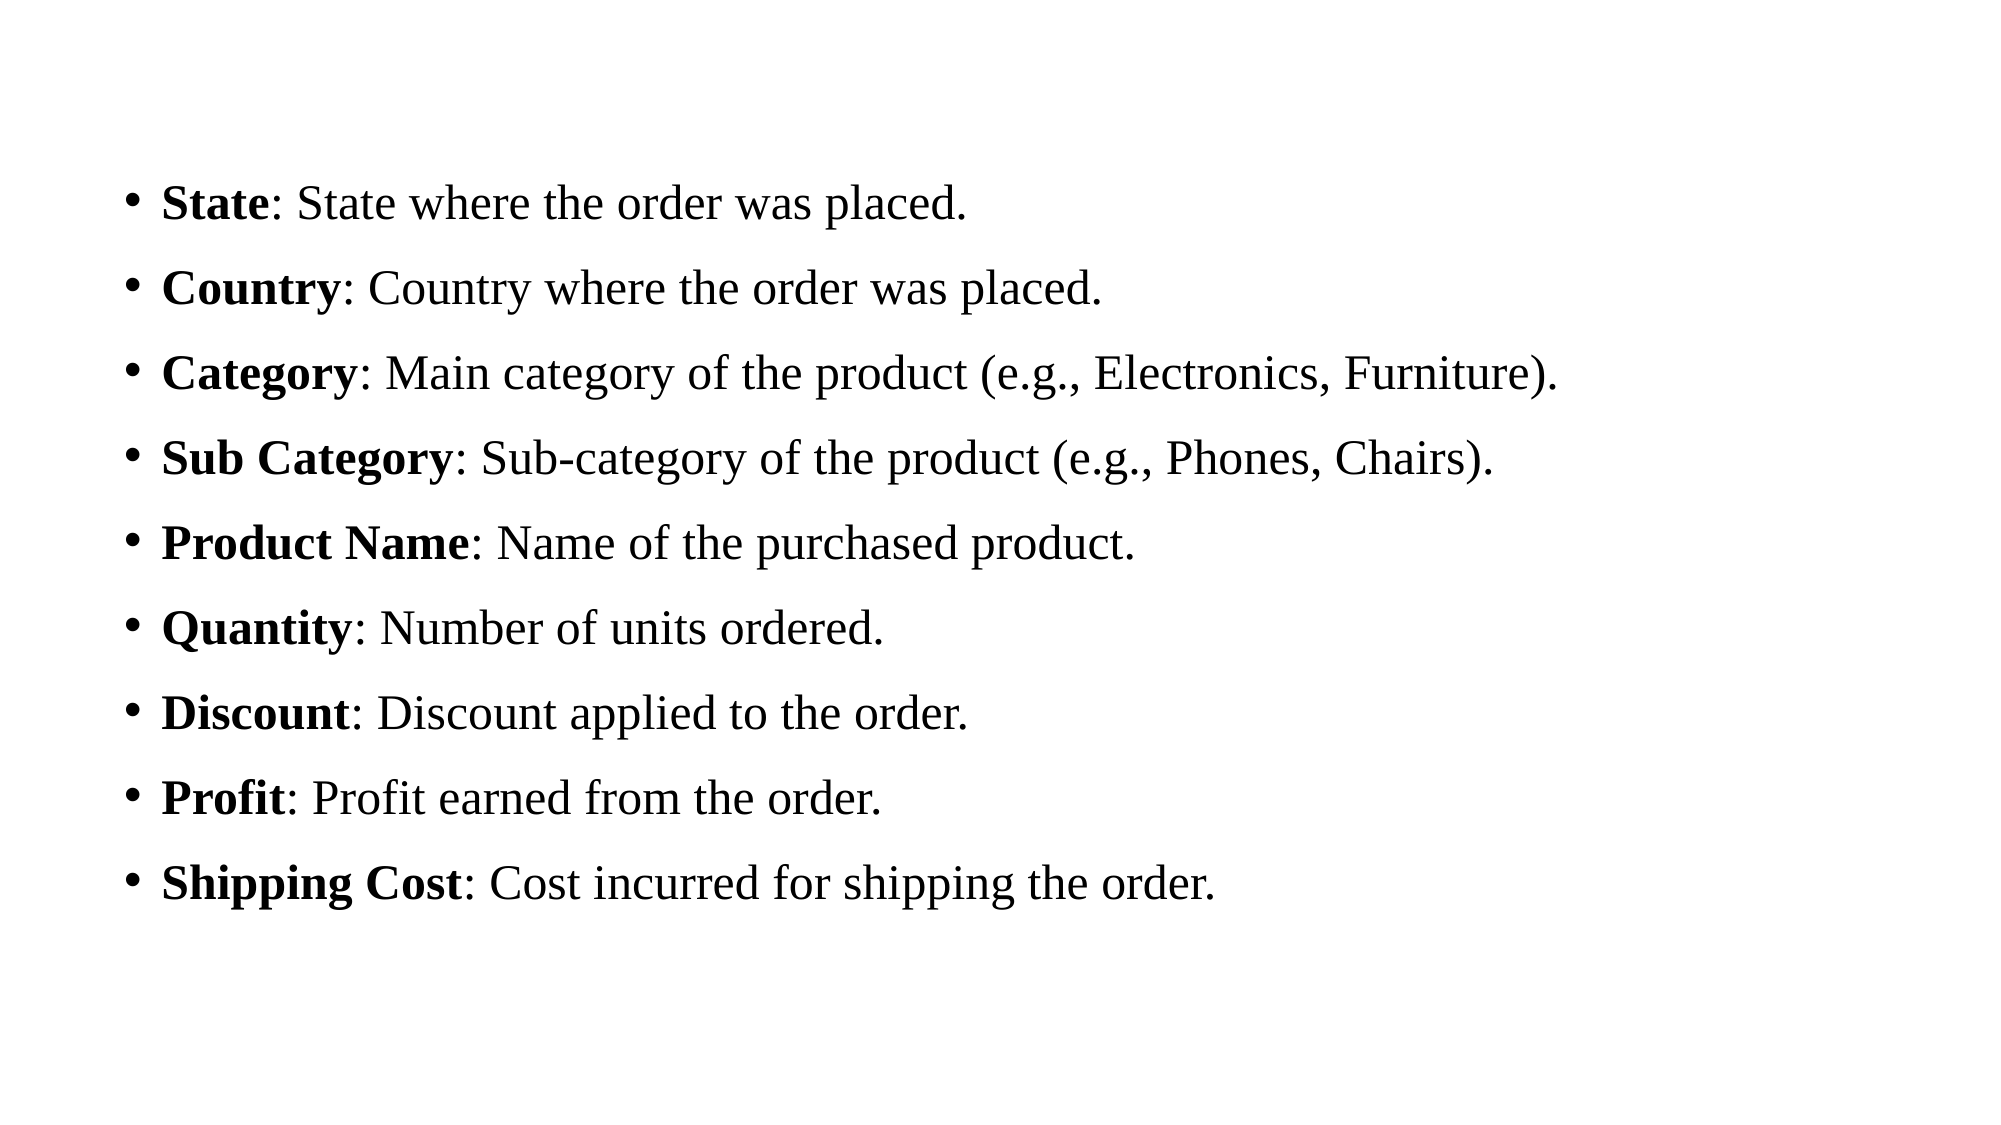

State: State where the order was placed.
Country: Country where the order was placed.
Category: Main category of the product (e.g., Electronics, Furniture).
Sub Category: Sub-category of the product (e.g., Phones, Chairs).
Product Name: Name of the purchased product.
Quantity: Number of units ordered.
Discount: Discount applied to the order.
Profit: Profit earned from the order.
Shipping Cost: Cost incurred for shipping the order.